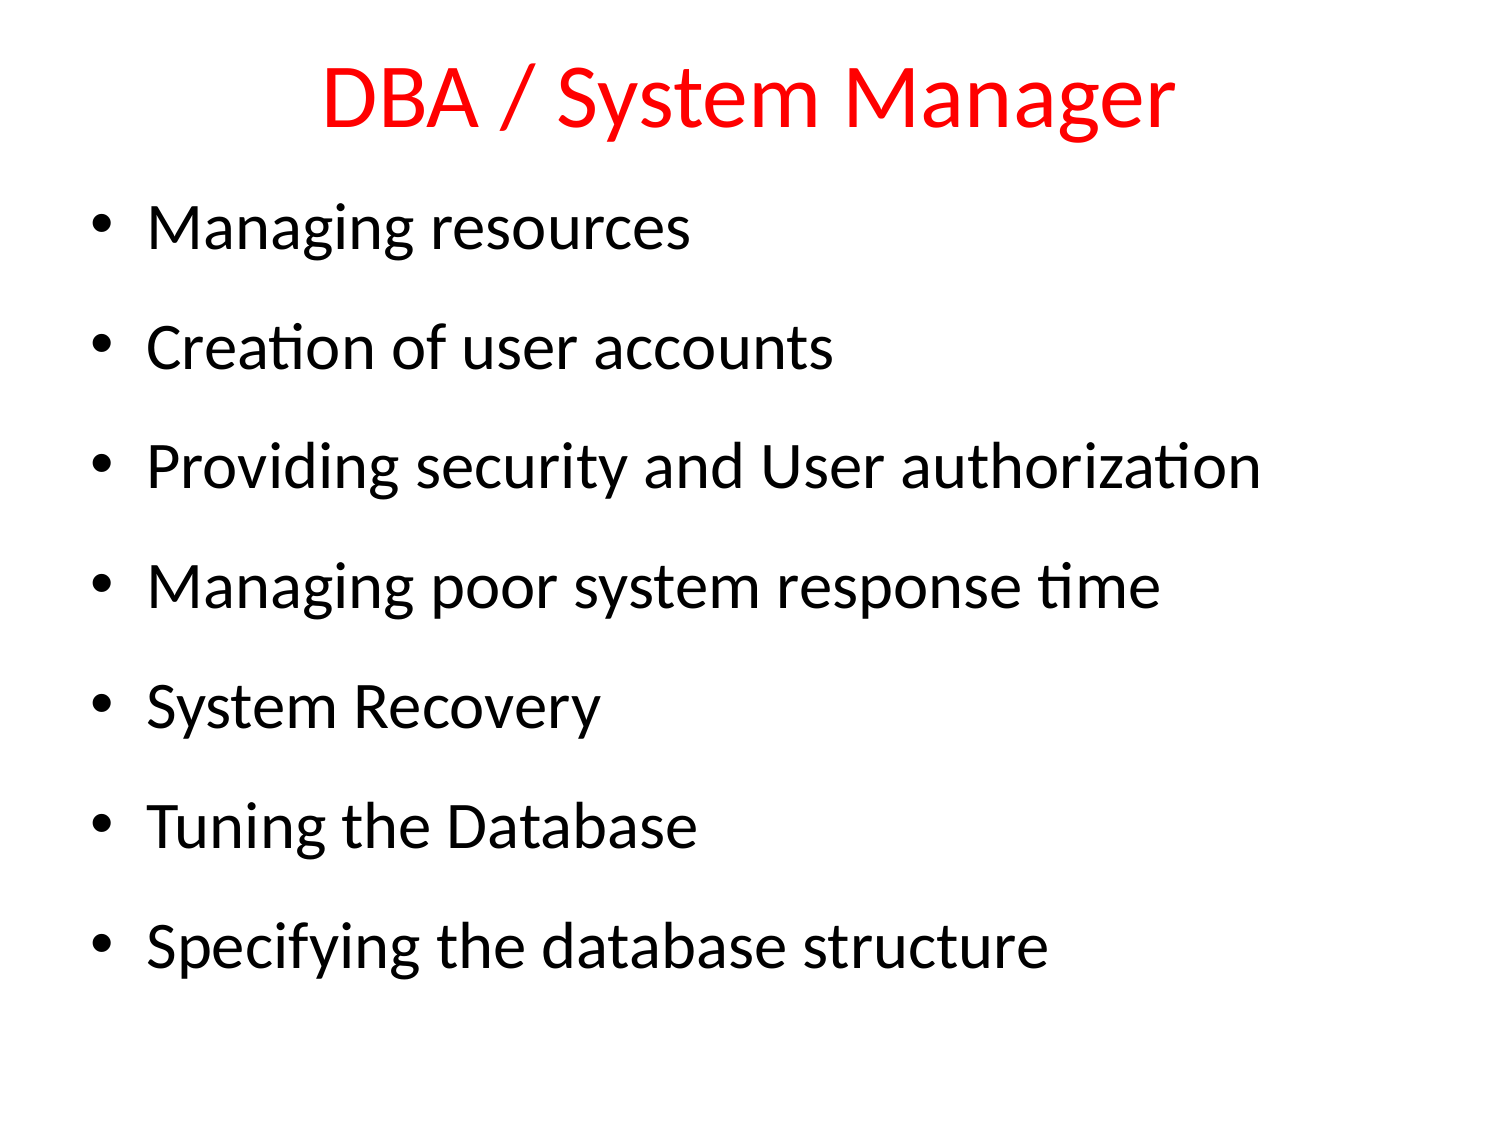

# DBA / System Manager
Managing resources
Creation of user accounts
Providing security and User authorization
Managing poor system response time
System Recovery
Tuning the Database
Specifying the database structure